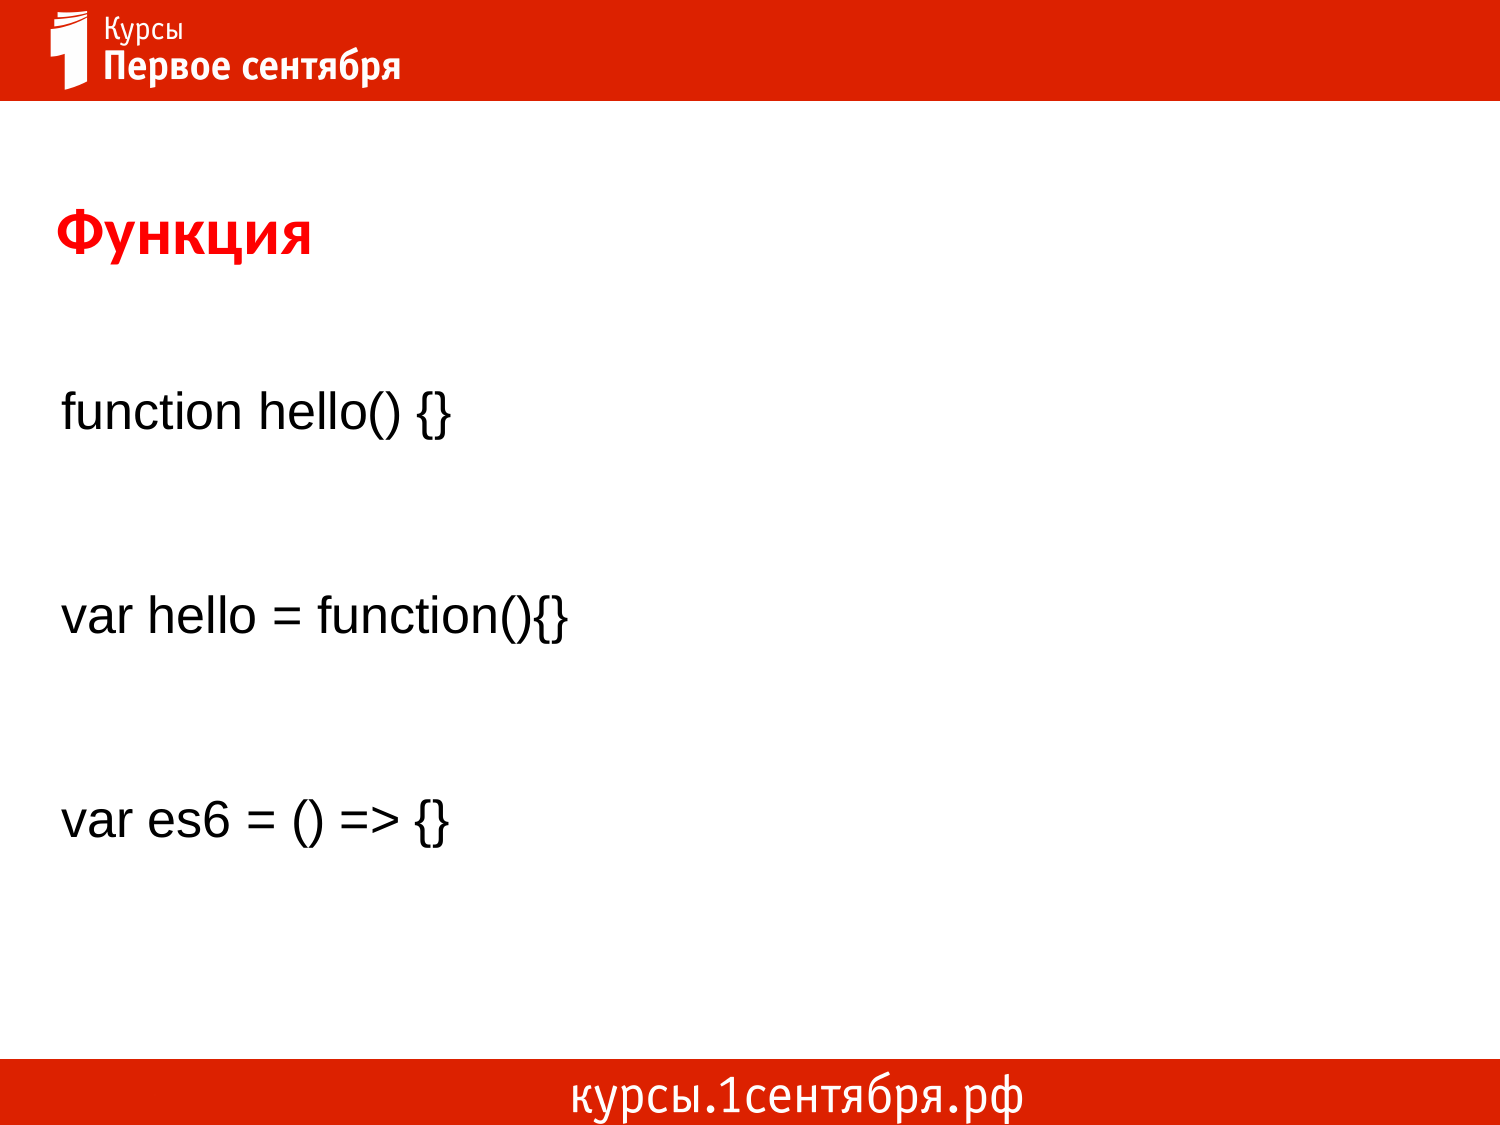

Функция
function hello() {}

var hello = function(){}

var es6 = () => {}